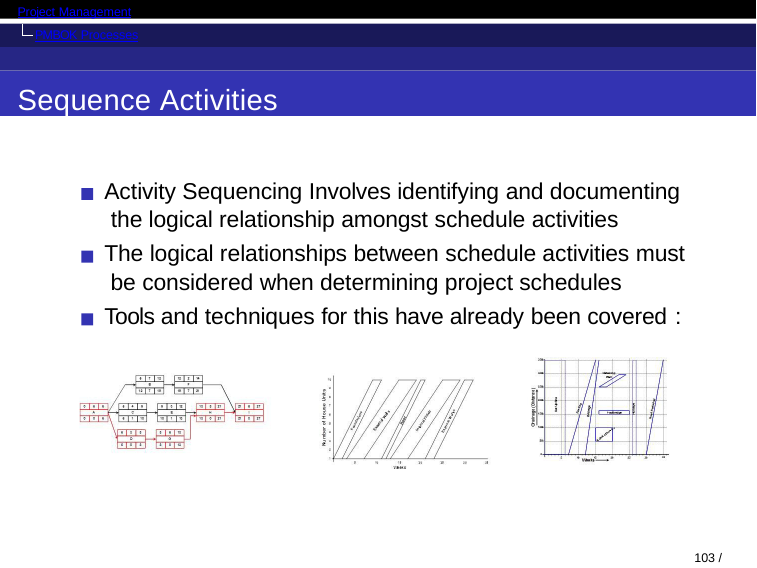

Project Management

PMBOK Processes

Sequence Activities
Activity Sequencing Involves identifying and documenting  the logical relationship amongst schedule activities
The logical relationships between schedule activities must  be considered when determining project schedules
Tools and techniques for this have already been covered :

103 / 130